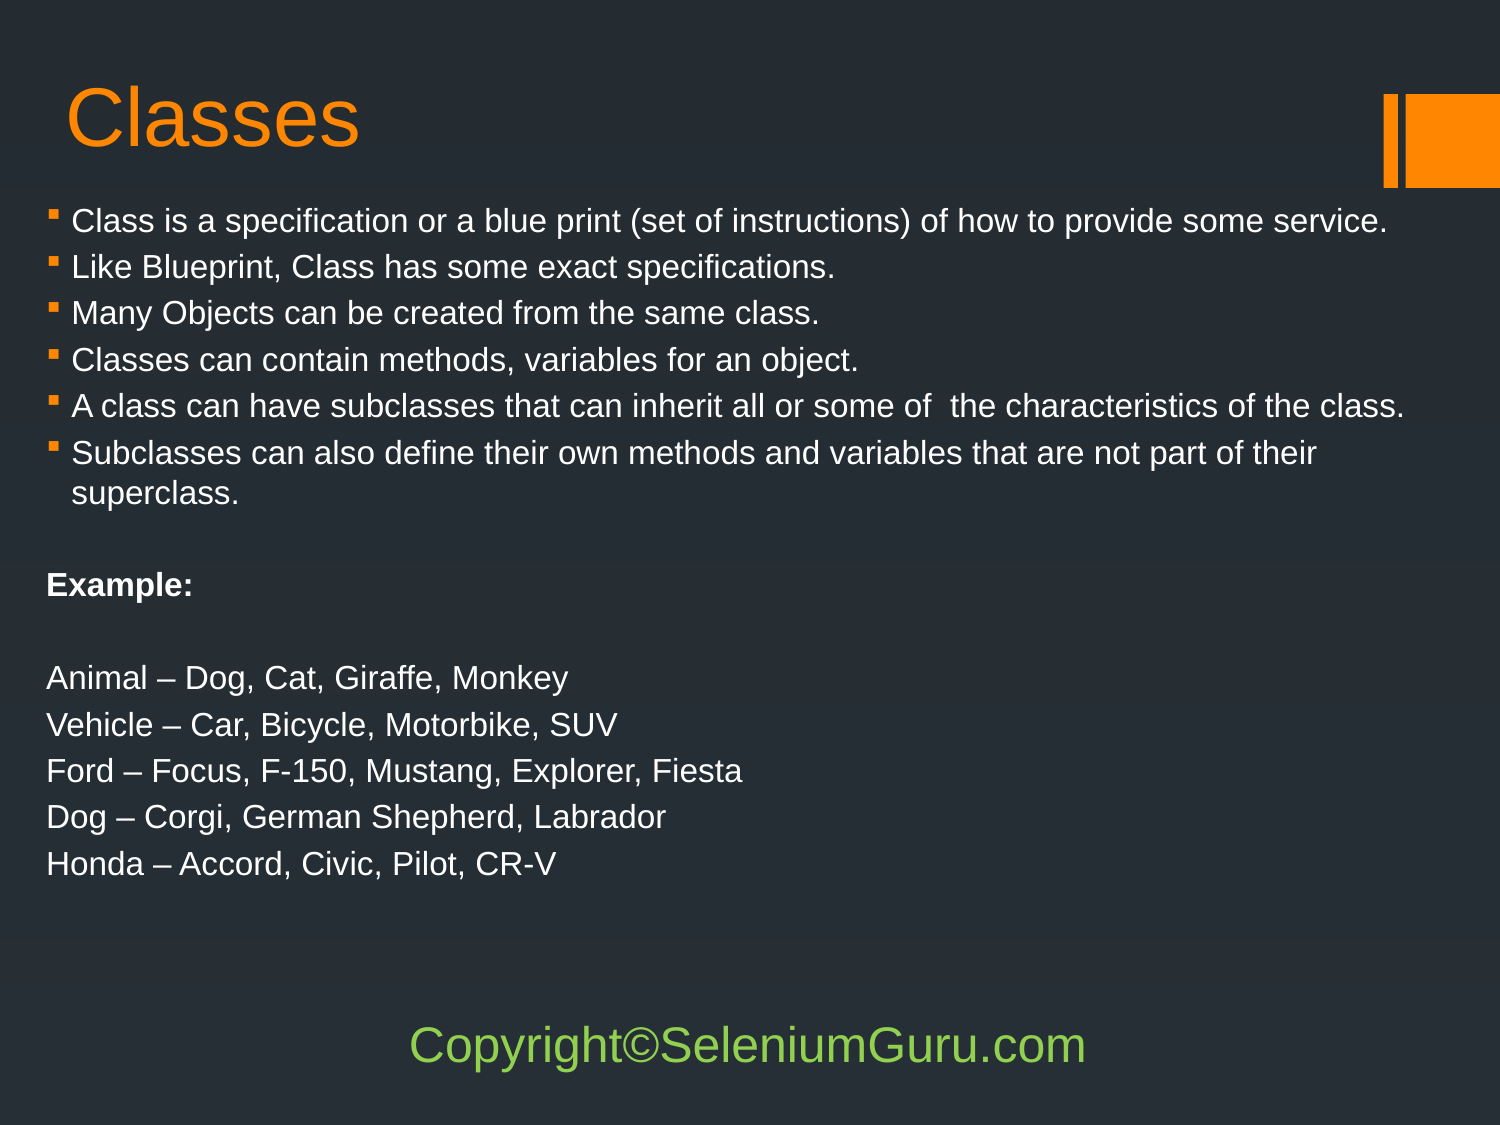

# Classes
Class is a specification or a blue print (set of instructions) of how to provide some service.
Like Blueprint, Class has some exact specifications.
Many Objects can be created from the same class.
Classes can contain methods, variables for an object.
A class can have subclasses that can inherit all or some of  the characteristics of the class.
Subclasses can also define their own methods and variables that are not part of their superclass.

Example:

Animal – Dog, Cat, Giraffe, Monkey
Vehicle – Car, Bicycle, Motorbike, SUV
Ford – Focus, F-150, Mustang, Explorer, Fiesta
Dog – Corgi, German Shepherd, Labrador
Honda – Accord, Civic, Pilot, CR-V

Copyright©SeleniumGuru.com